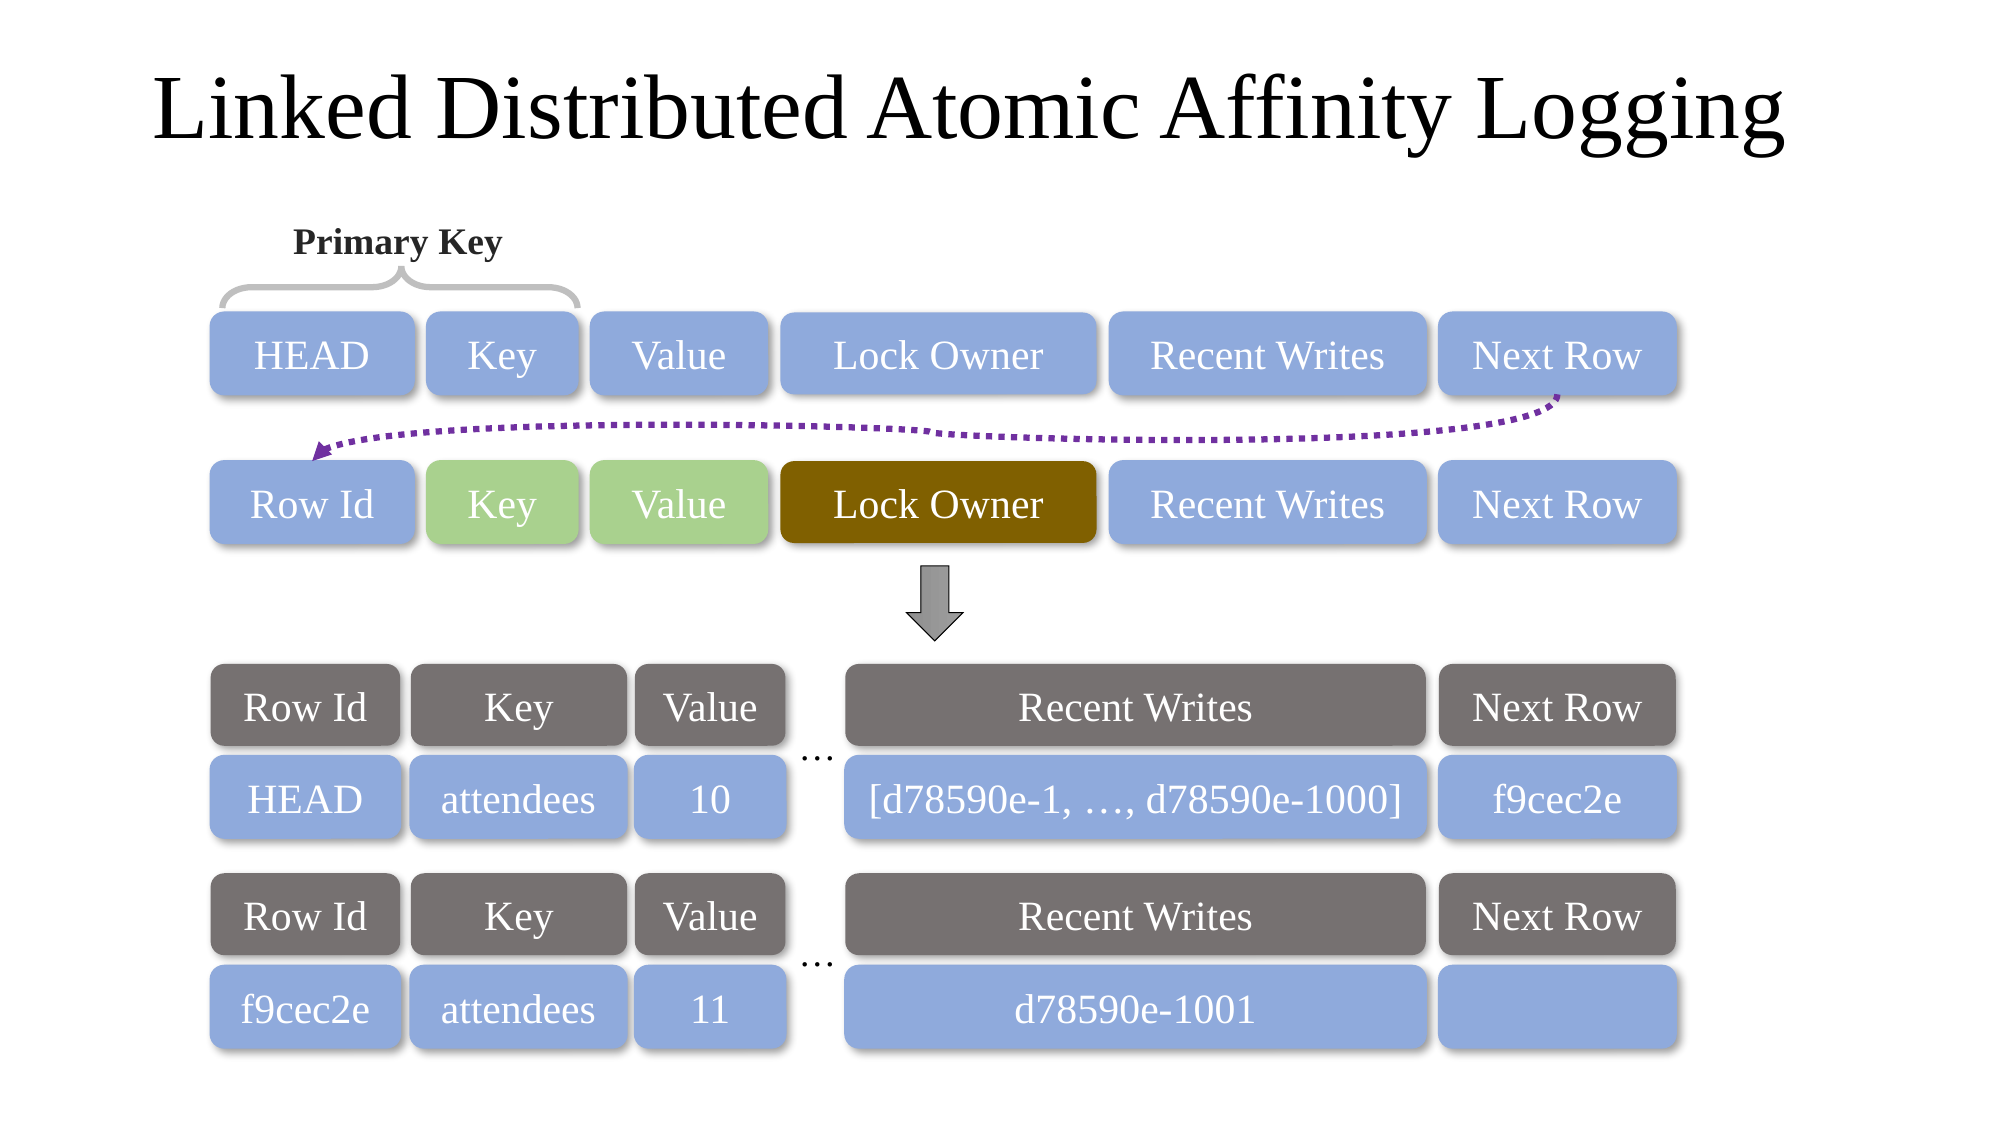

# Linked Distributed Atomic Affinity Logging

Primary Key
HEAD
Key
Lock Owner
Recent Writes
Next Row
Value
Row Id
Key
Lock Owner
Recent Writes
Next Row
Value

Row Id
Key
Recent Writes
Next Row
Value
…
HEAD
attendees
[d78590e-1, …, d78590e-1000]
f9cec2e
10
Row Id
Key
Recent Writes
Next Row
Value
…
f9cec2e
attendees
d78590e-1001

11